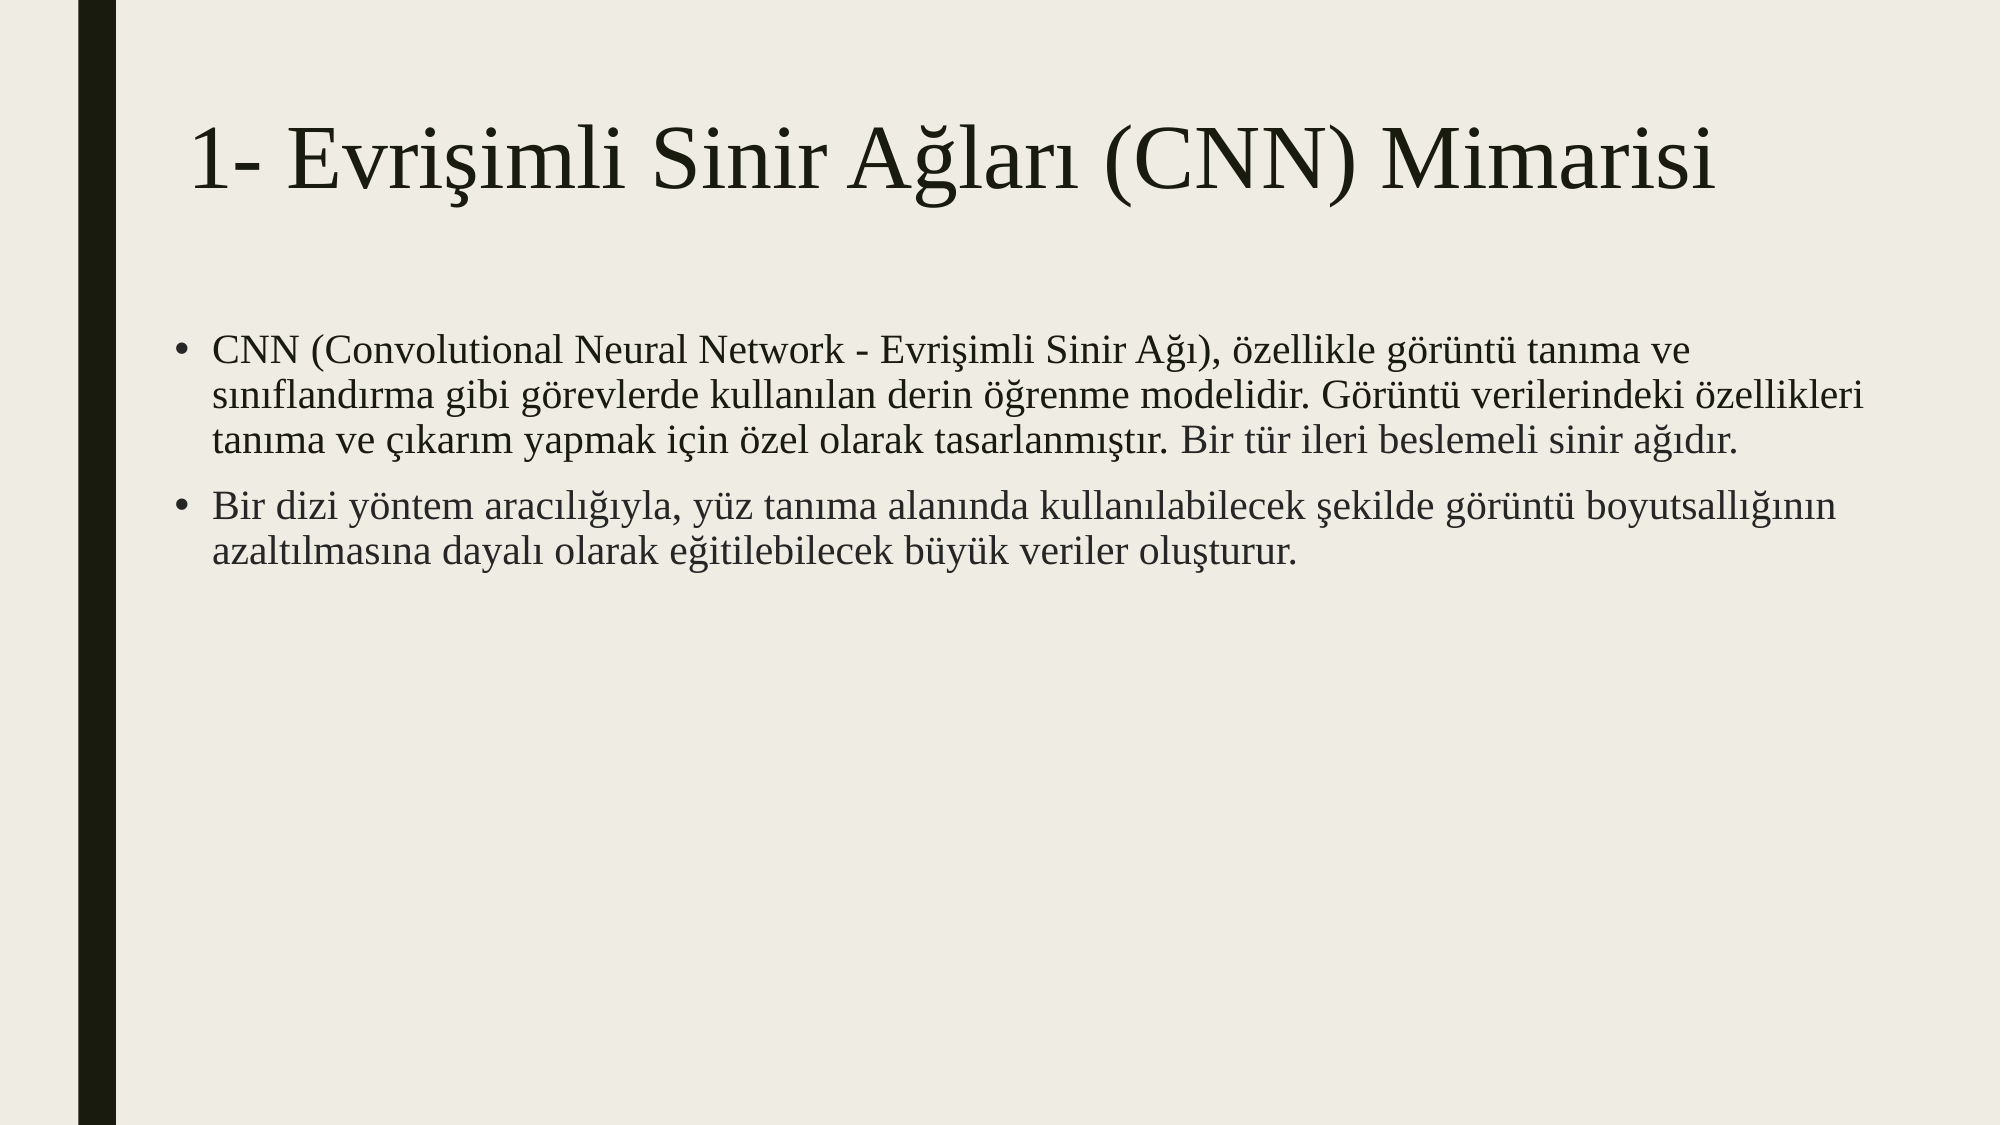

# 1- Evrişimli Sinir Ağları (CNN) Mimarisi
CNN (Convolutional Neural Network - Evrişimli Sinir Ağı), özellikle görüntü tanıma ve sınıflandırma gibi görevlerde kullanılan derin öğrenme modelidir. Görüntü verilerindeki özellikleri tanıma ve çıkarım yapmak için özel olarak tasarlanmıştır. Bir tür ileri beslemeli sinir ağıdır.
Bir dizi yöntem aracılığıyla, yüz tanıma alanında kullanılabilecek şekilde görüntü boyutsallığının azaltılmasına dayalı olarak eğitilebilecek büyük veriler oluşturur.